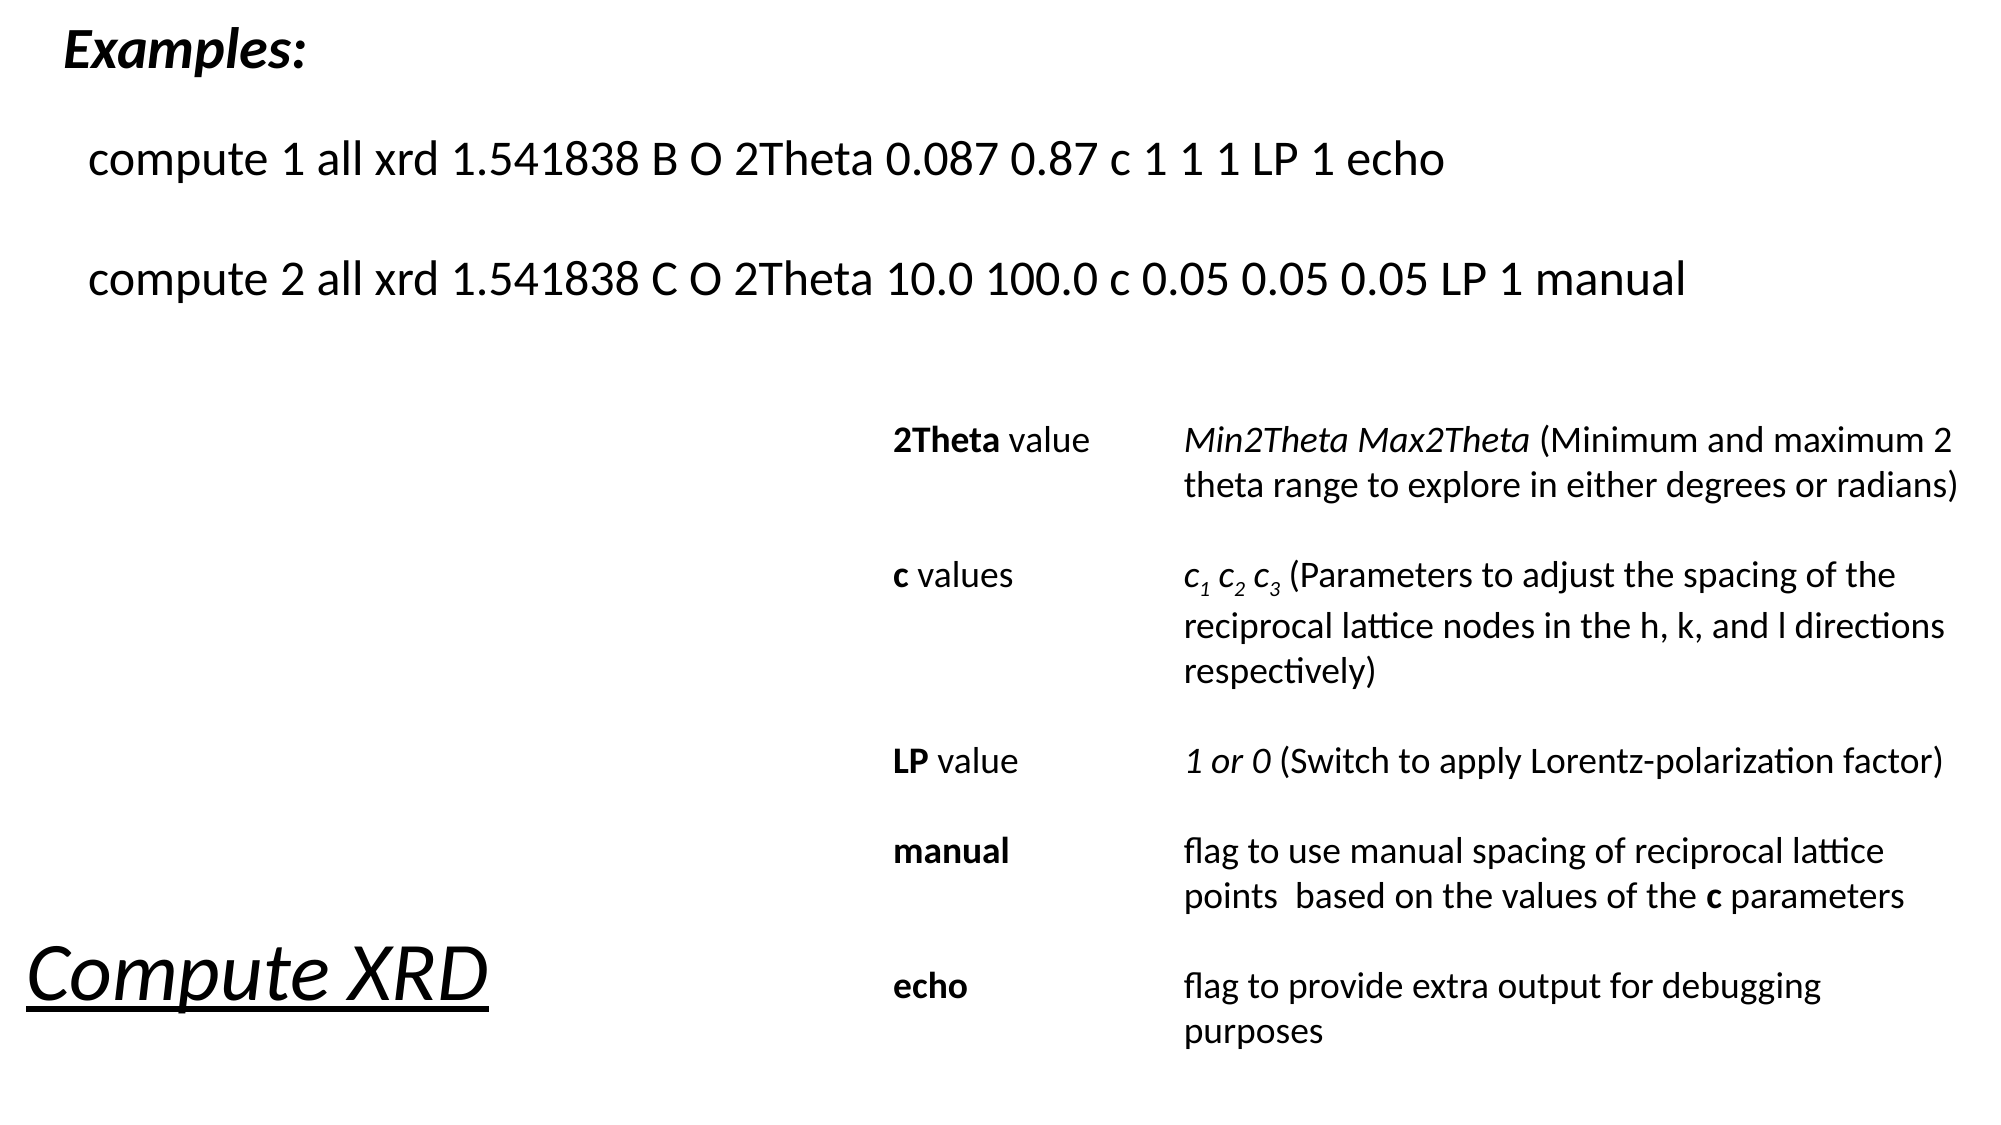

Examples:

compute 1 all xrd 1.541838 B O 2Theta 0.087 0.87 c 1 1 1 LP 1 echo

compute 2 all xrd 1.541838 C O 2Theta 10.0 100.0 c 0.05 0.05 0.05 LP 1 manual

2Theta value 	Min2Theta Max2Theta (Minimum and maximum 2 theta range to explore in either degrees or radians)

c values 	c1 c2 c3 (Parameters to adjust the spacing of the reciprocal lattice nodes in the h, k, and l directions respectively)

LP value 	1 or 0 (Switch to apply Lorentz-polarization factor)

manual	flag to use manual spacing of reciprocal lattice points  based on the values of the c parameters

echo	flag to provide extra output for debugging purposes

# Compute XRD